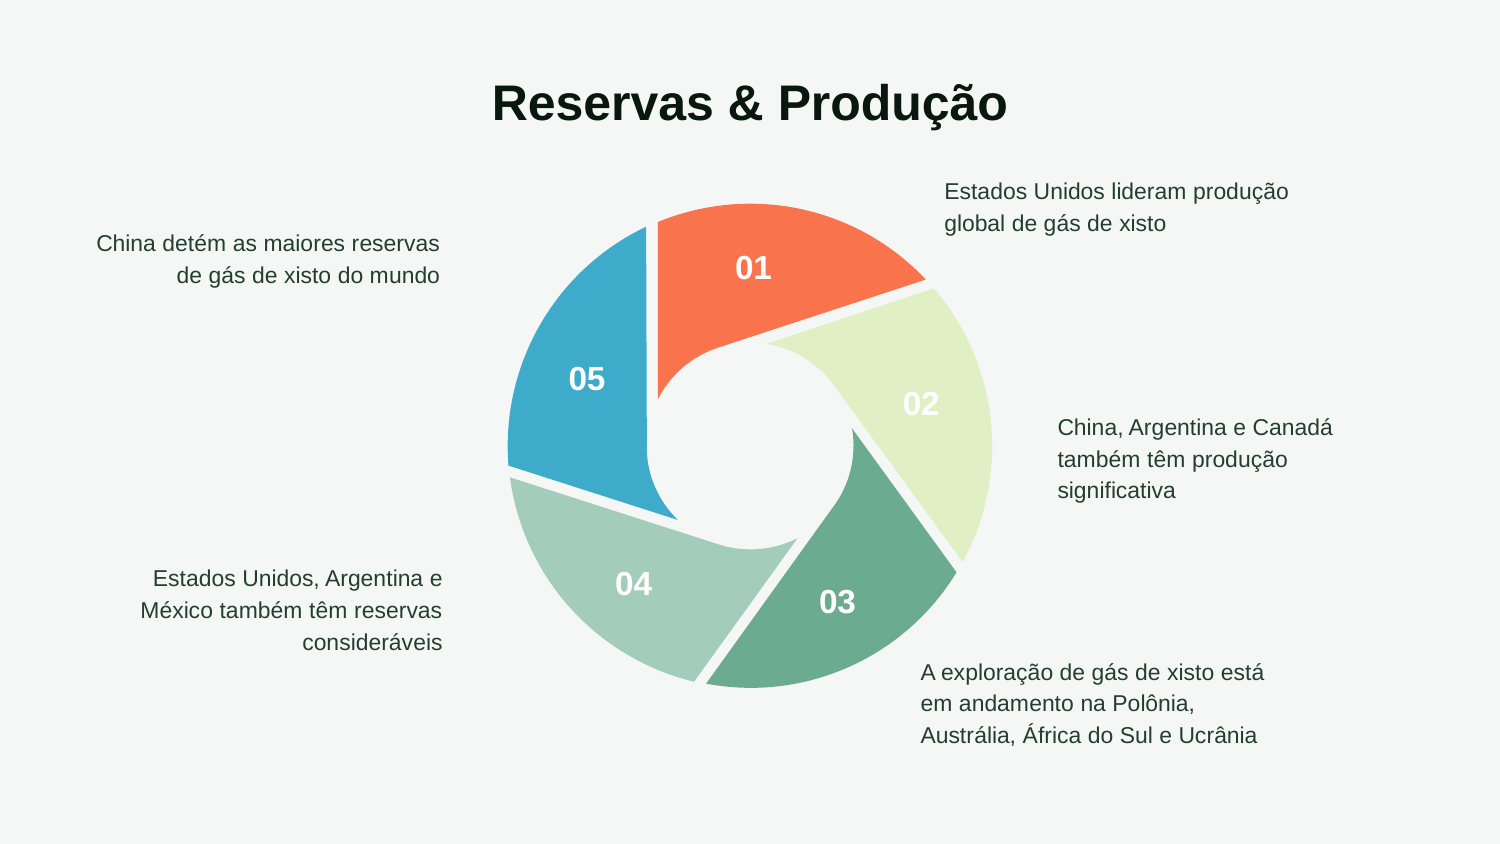

# Reservas & Produção
Estados Unidos lideram produção global de gás de xisto
China detém as maiores reservas de gás de xisto do mundo
China, Argentina e Canadá também têm produção significativa
Estados Unidos, Argentina e México também têm reservas consideráveis
A exploração de gás de xisto está em andamento na Polônia, Austrália, África do Sul e Ucrânia